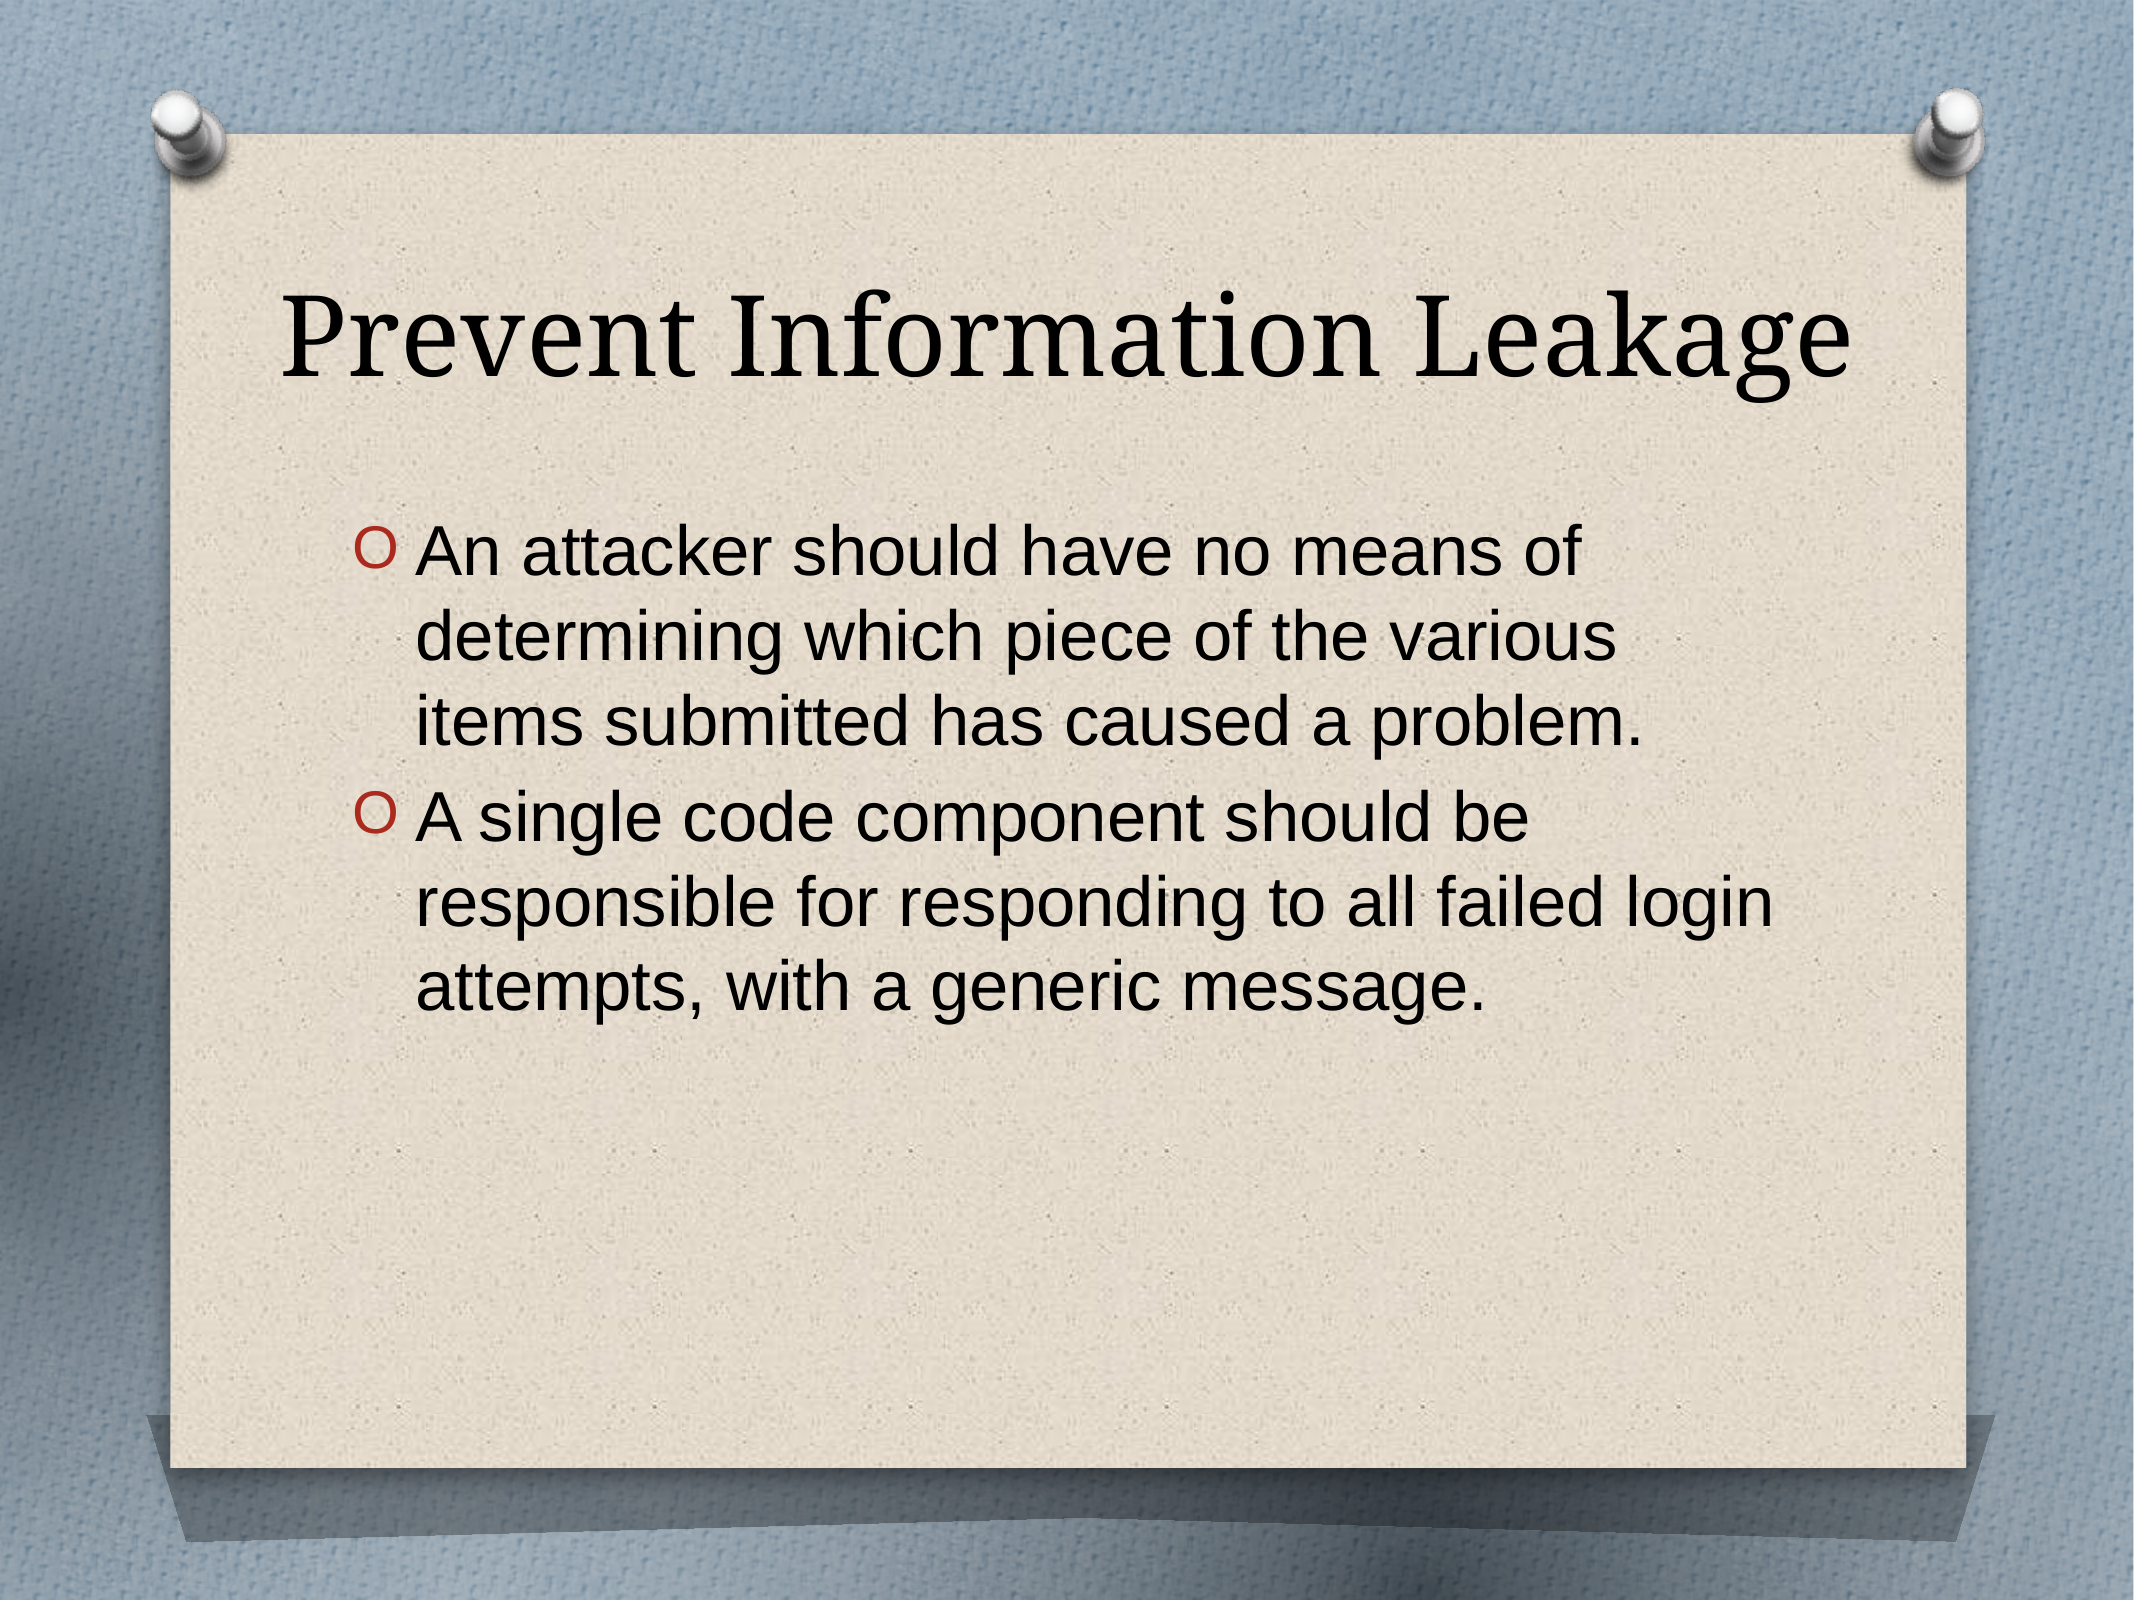

# Prevent Information Leakage
An attacker should have no means of determining which piece of the various items submitted has caused a problem.
A single code component should be responsible for responding to all failed login attempts, with a generic message.